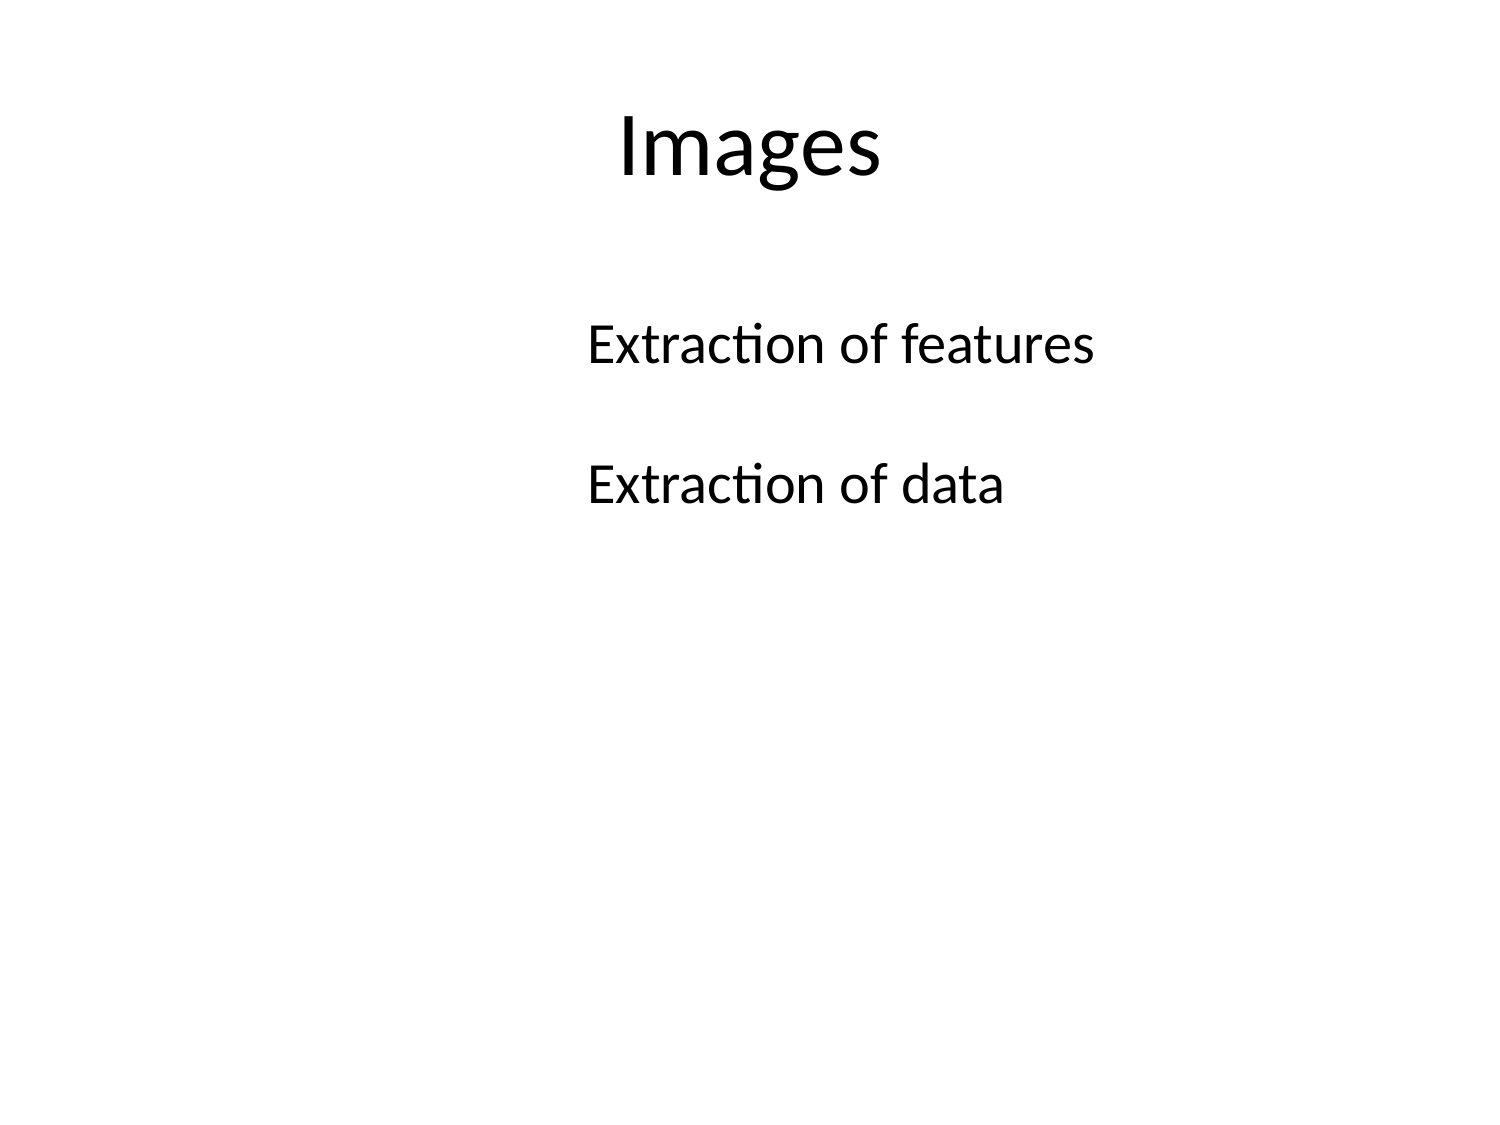

# Images
Extraction of features

Extraction of data